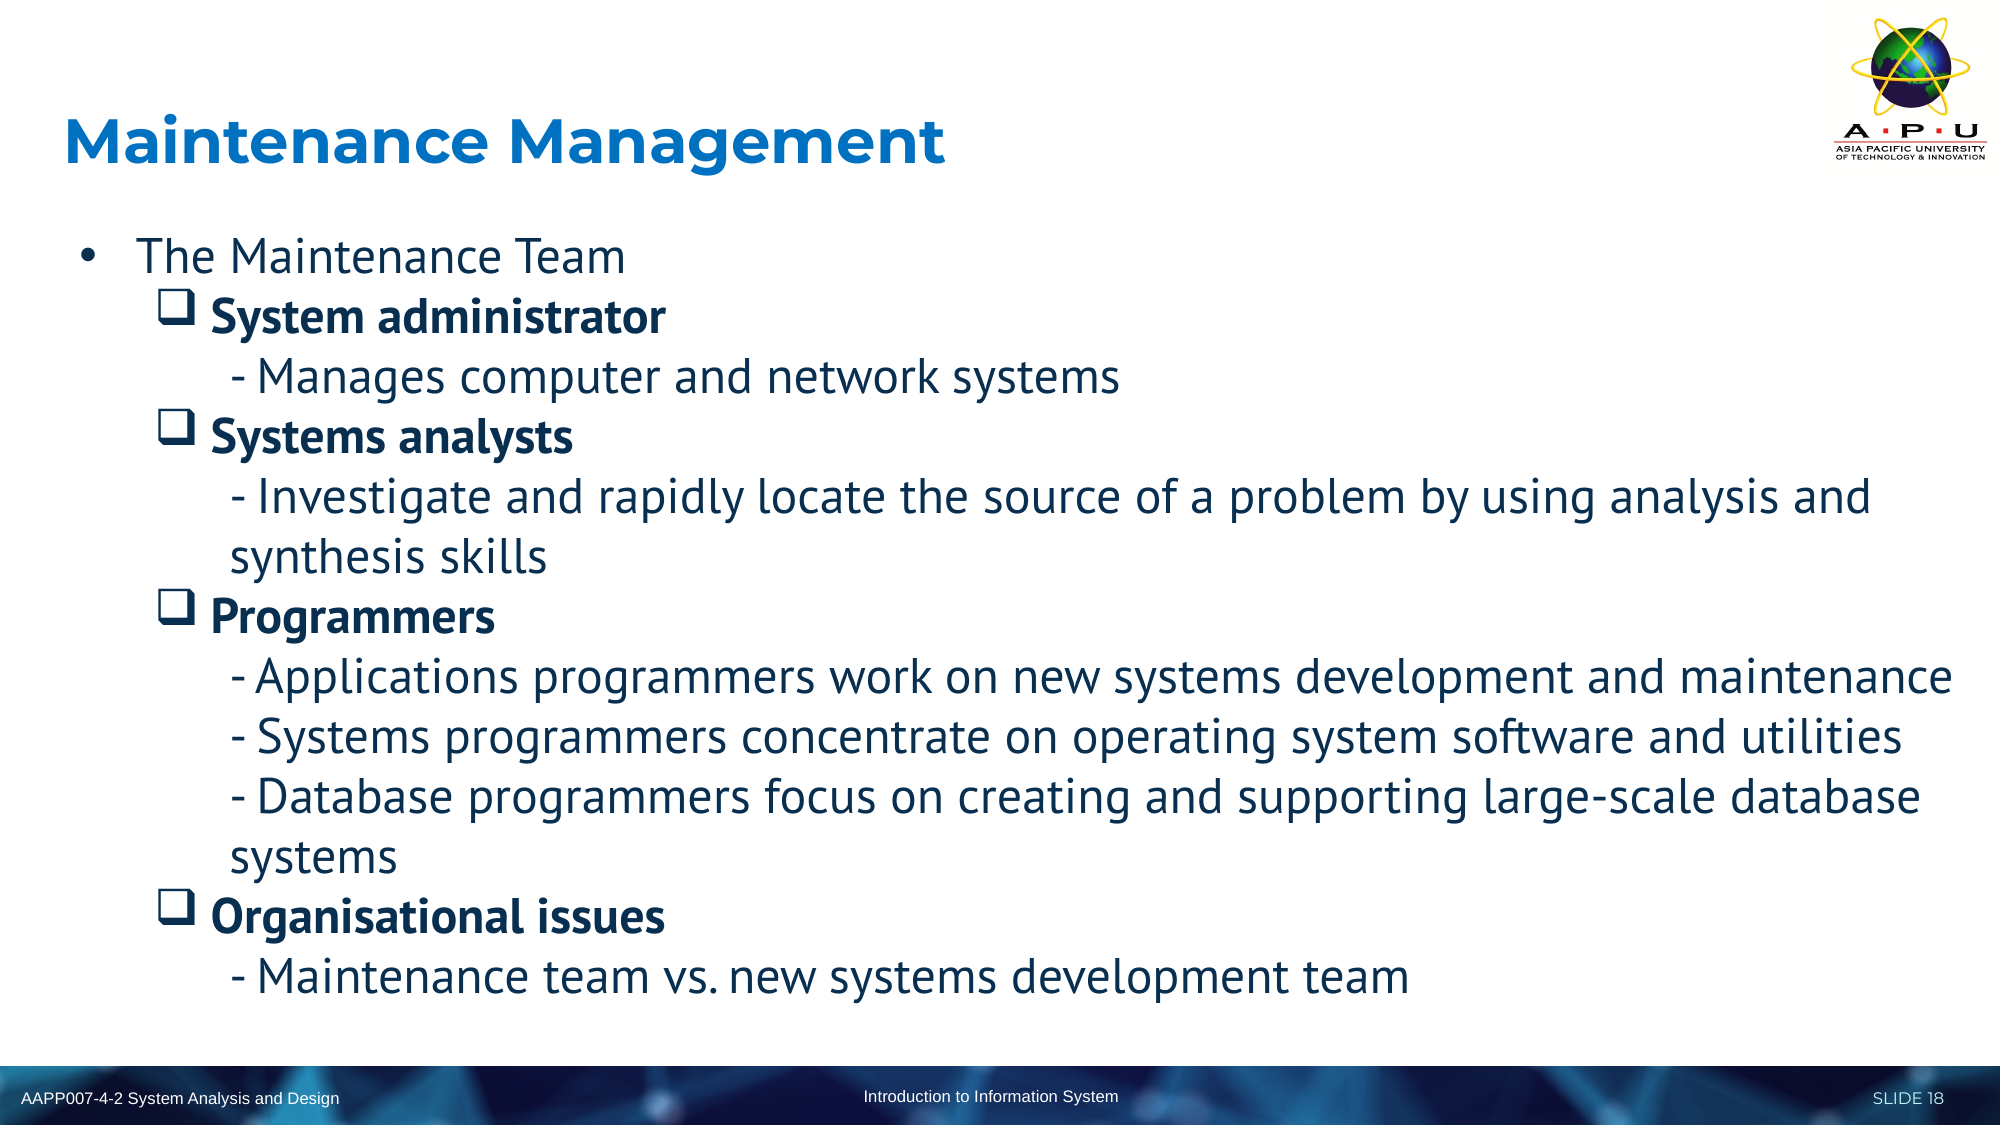

# Maintenance Management
The Maintenance Team
System administrator
- Manages computer and network systems
Systems analysts
- Investigate and rapidly locate the source of a problem by using analysis and synthesis skills
Programmers
- Applications programmers work on new systems development and maintenance
- Systems programmers concentrate on operating system software and utilities
- Database programmers focus on creating and supporting large-scale database systems
Organisational issues
- Maintenance team vs. new systems development team